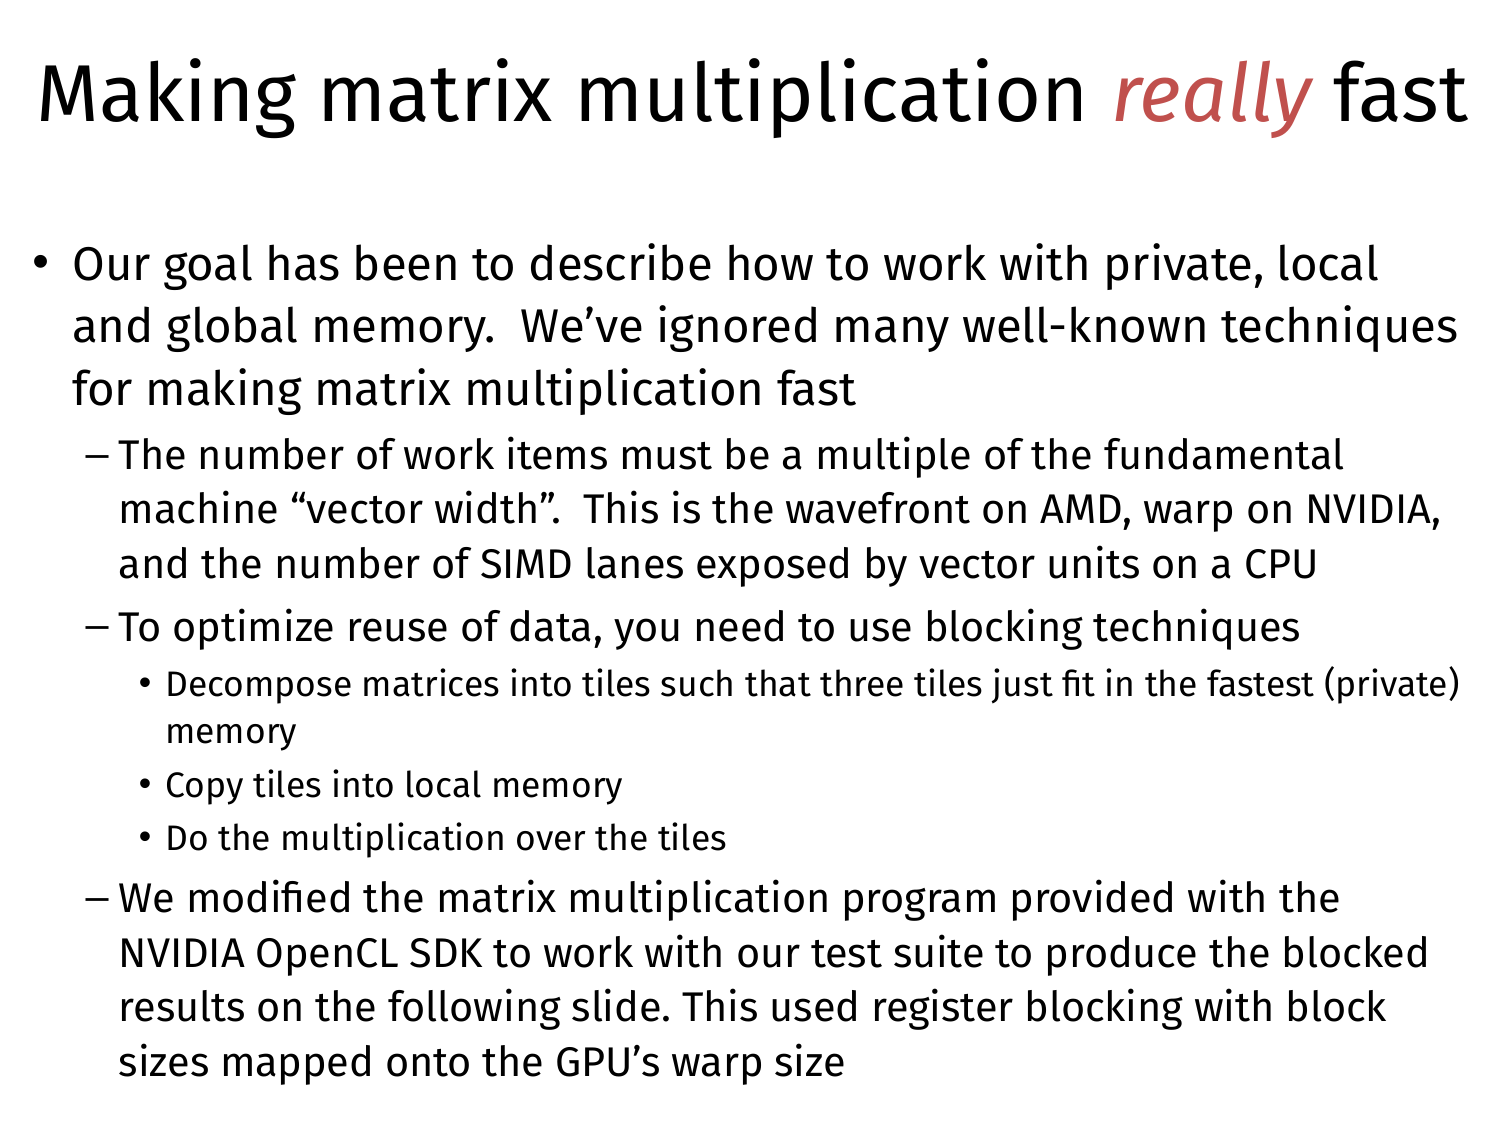

Making matrix multiplication really fast
Our goal has been to describe how to work with private, local and global memory.  We’ve ignored many well-known techniques for making matrix multiplication fast
The number of work items must be a multiple of the fundamental machine “vector width”.  This is the wavefront on AMD, warp on NVIDIA, and the number of SIMD lanes exposed by vector units on a CPU
To optimize reuse of data, you need to use blocking techniques
Decompose matrices into tiles such that three tiles just fit in the fastest (private) memory
Copy tiles into local memory
Do the multiplication over the tiles
We modified the matrix multiplication program provided with the NVIDIA OpenCL SDK to work with our test suite to produce the blocked results on the following slide. This used register blocking with block sizes mapped onto the GPU’s warp size